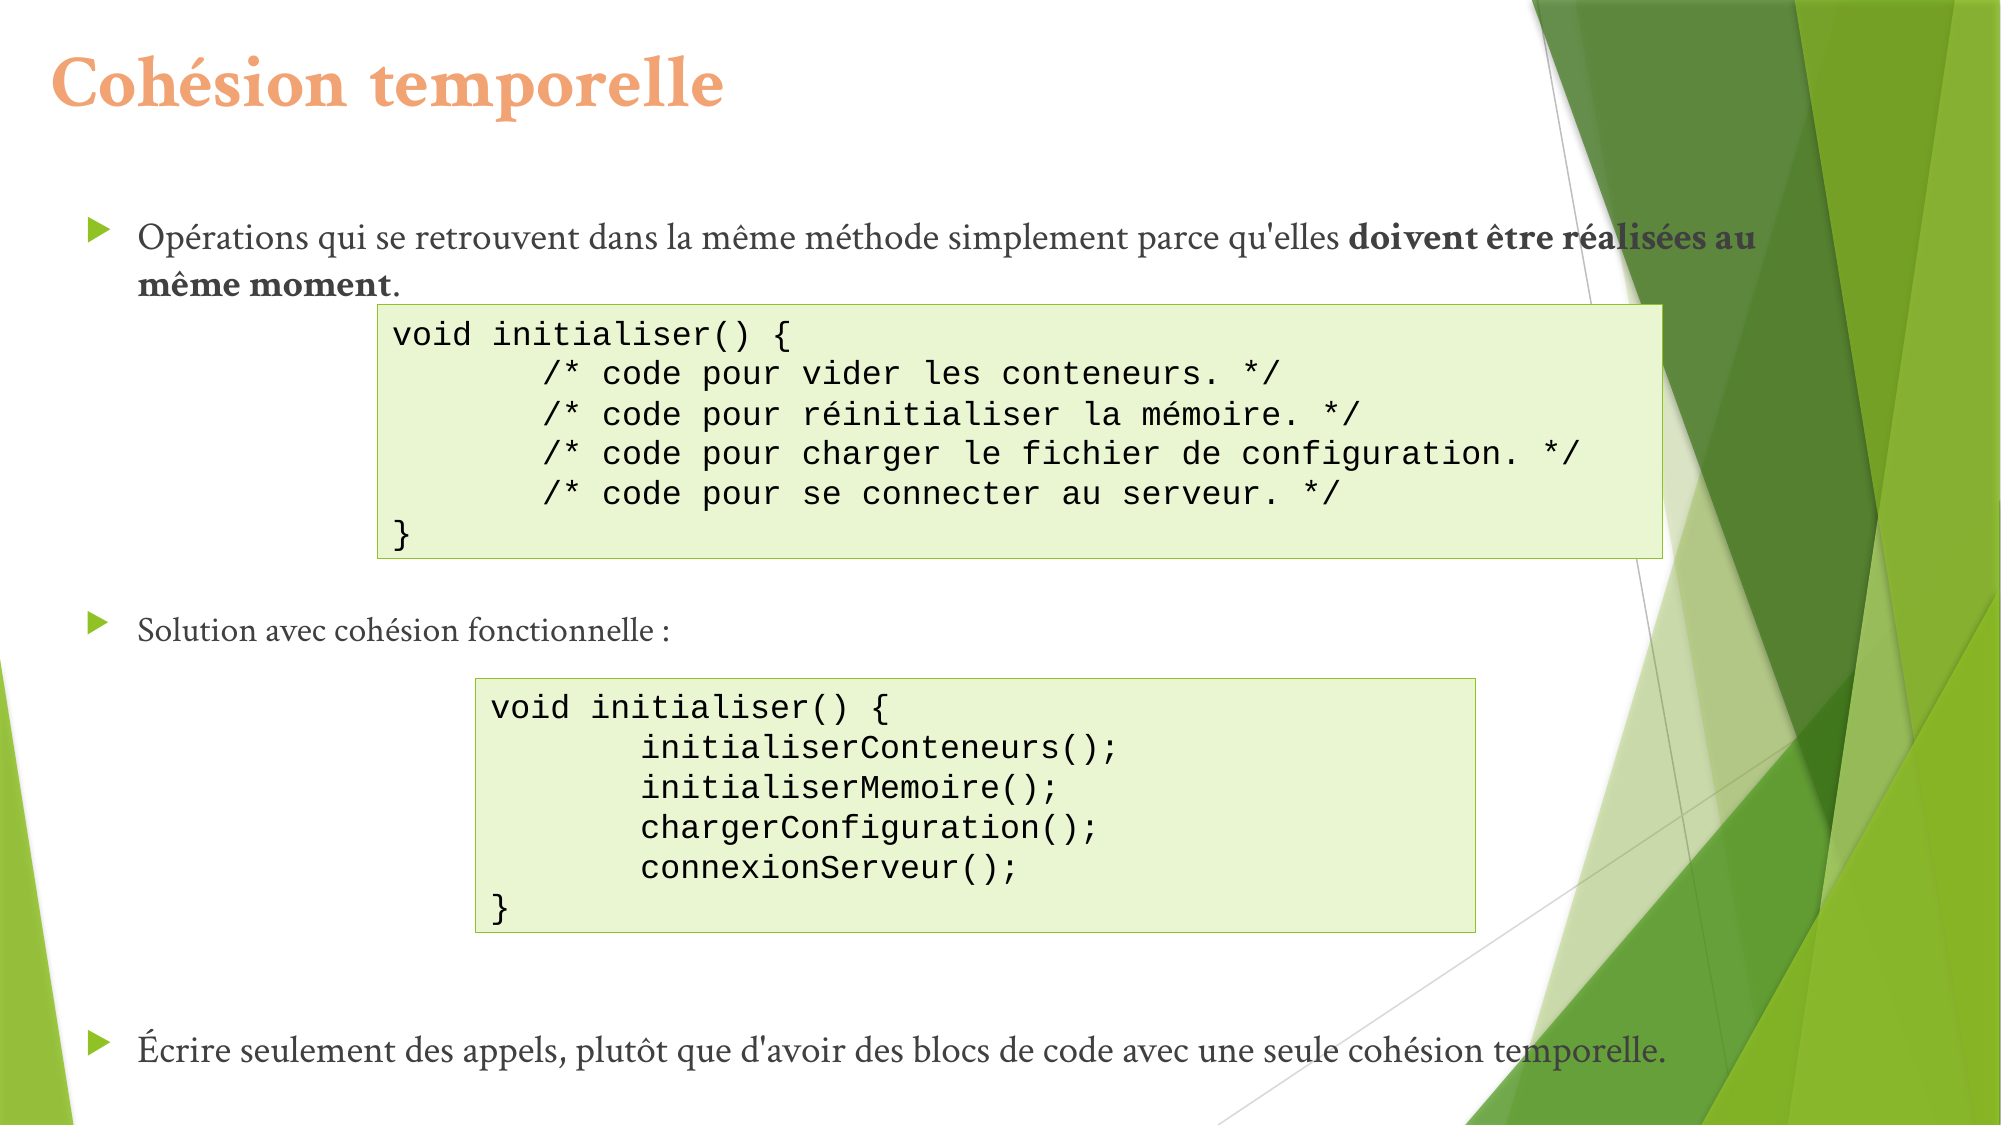

# Cohésion temporelle
Opérations qui se retrouvent dans la même méthode simplement parce qu'elles doivent être réalisées au même moment.

Solution avec cohésion fonctionnelle :

Écrire seulement des appels, plutôt que d'avoir des blocs de code avec une seule cohésion temporelle.

void initialiser() {
	/* code pour vider les conteneurs. */
	/* code pour réinitialiser la mémoire. */
	/* code pour charger le fichier de configuration. */
	/* code pour se connecter au serveur. */
}
void initialiser() {
	initialiserConteneurs();
	initialiserMemoire();
	chargerConfiguration();
	connexionServeur();
}